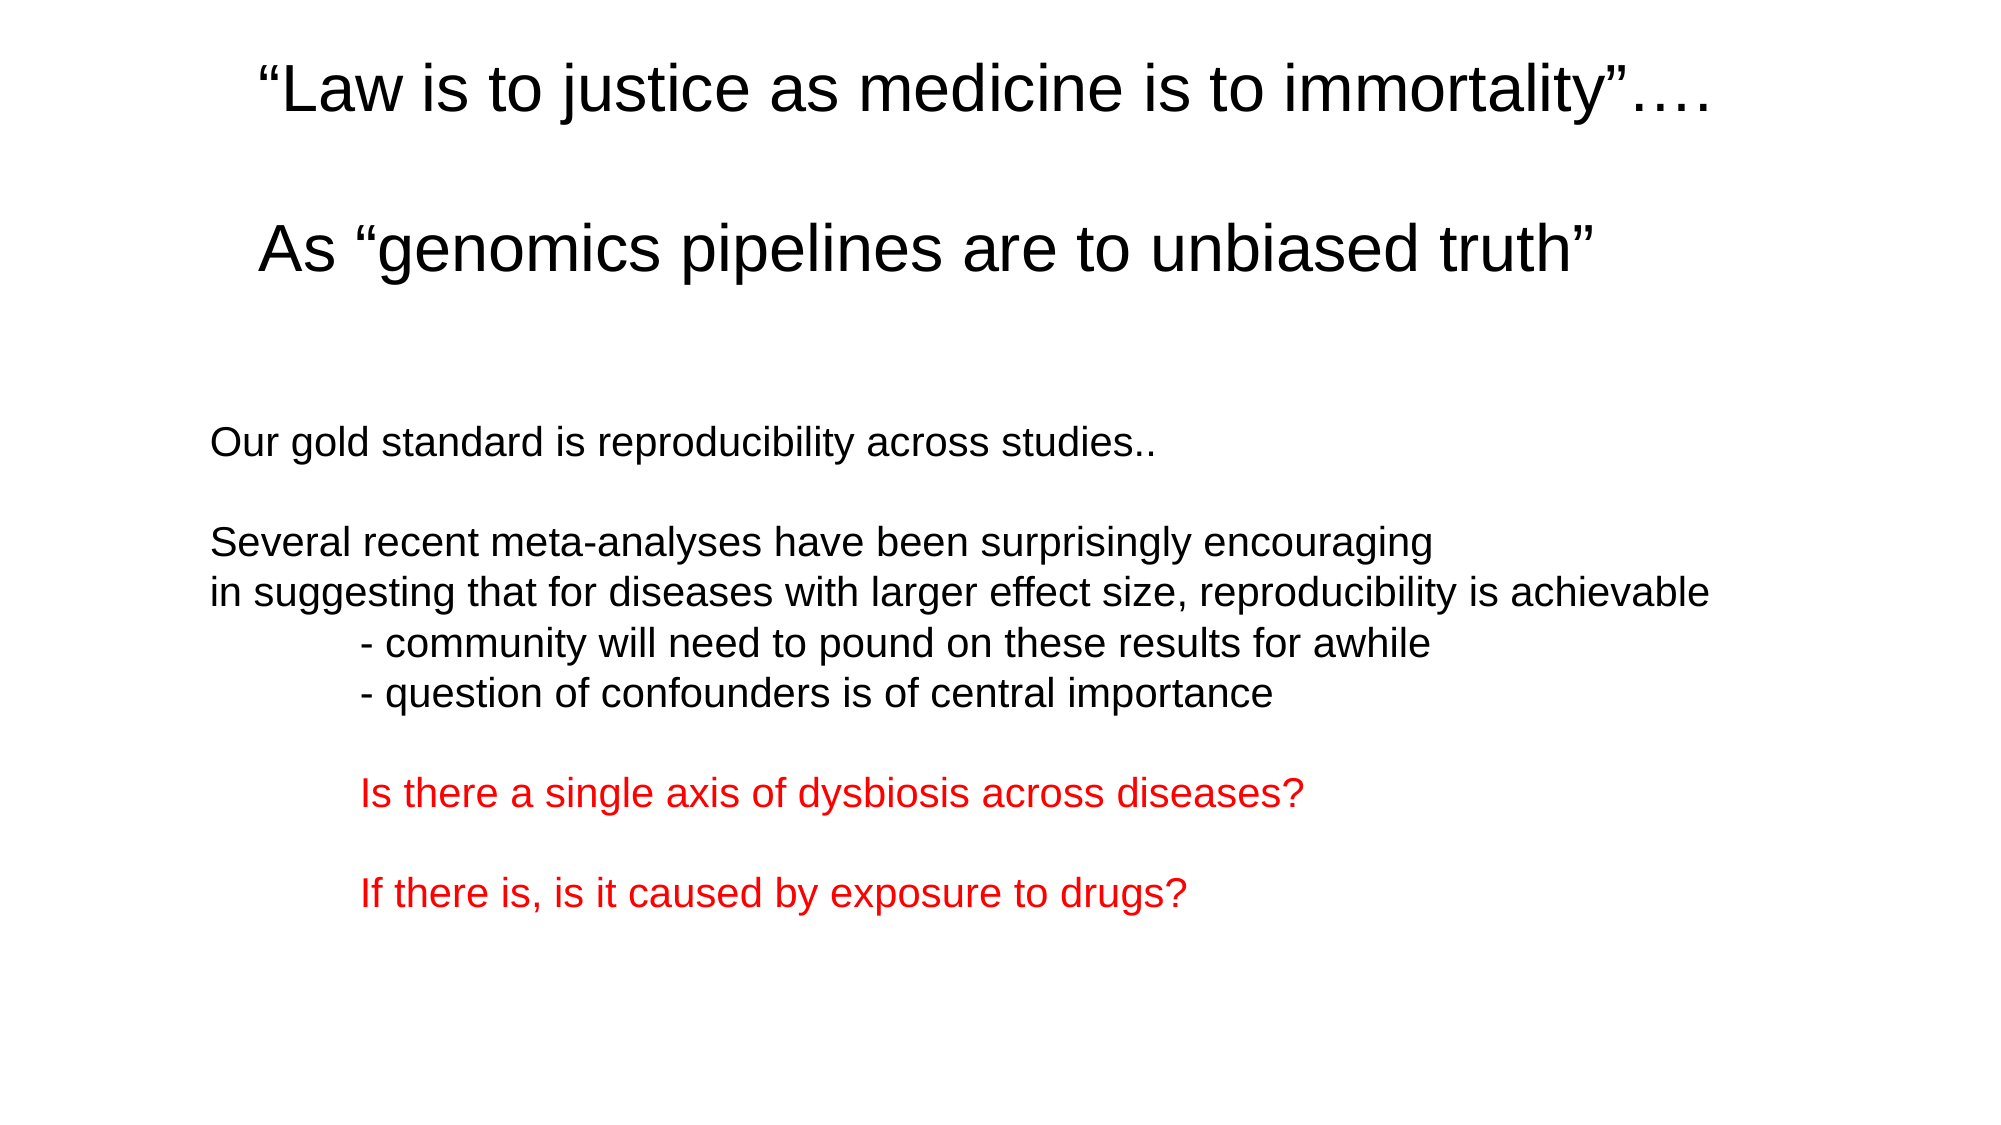

“Law is to justice as medicine is to immortality”….

As “genomics pipelines are to unbiased truth”

Our gold standard is reproducibility across studies..

Several recent meta-analyses have been surprisingly encouraging
in suggesting that for diseases with larger effect size, reproducibility is achievable
	- community will need to pound on these results for awhile
	- question of confounders is of central importance

	Is there a single axis of dysbiosis across diseases?

	If there is, is it caused by exposure to drugs?